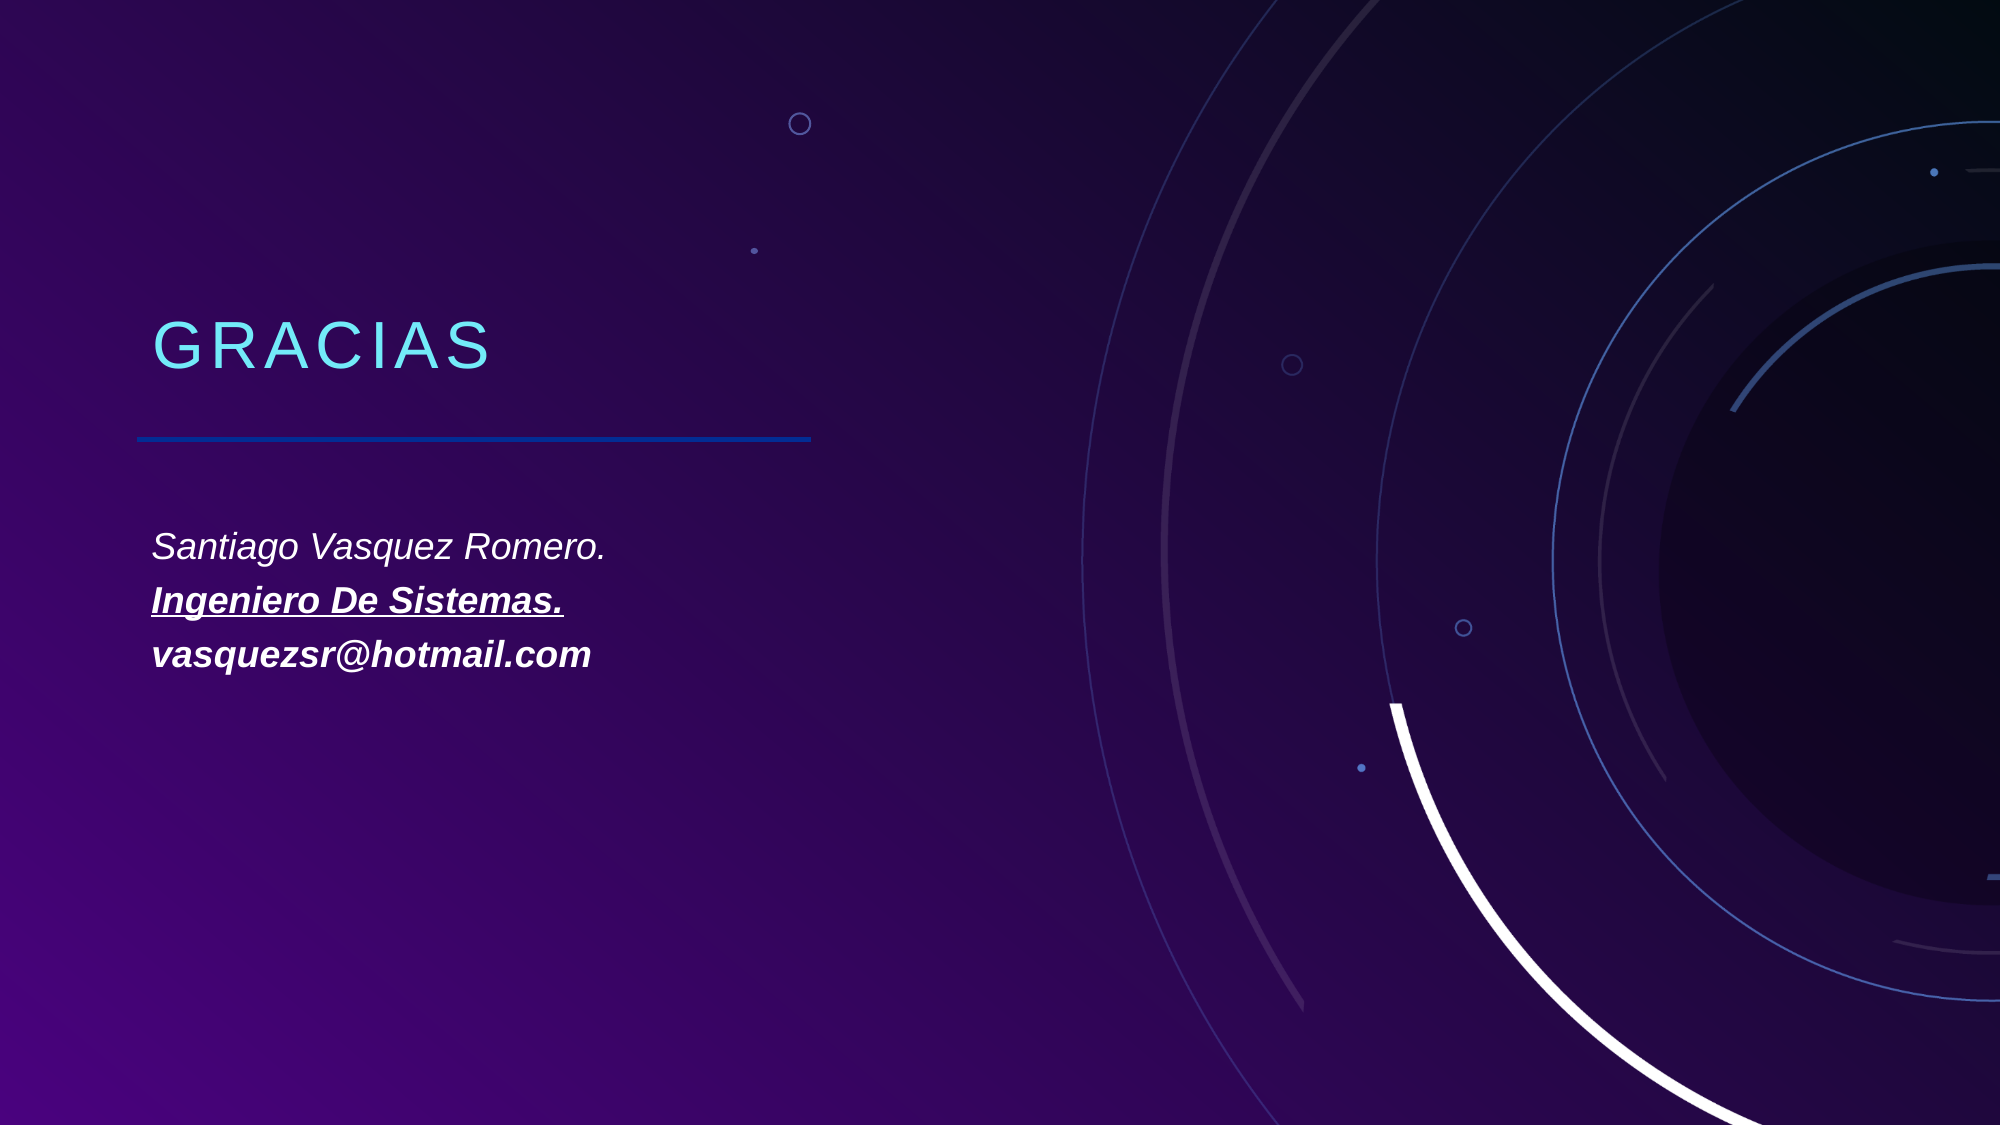

# Gracias
Santiago Vasquez Romero.
Ingeniero De Sistemas.
vasquezsr@hotmail.com